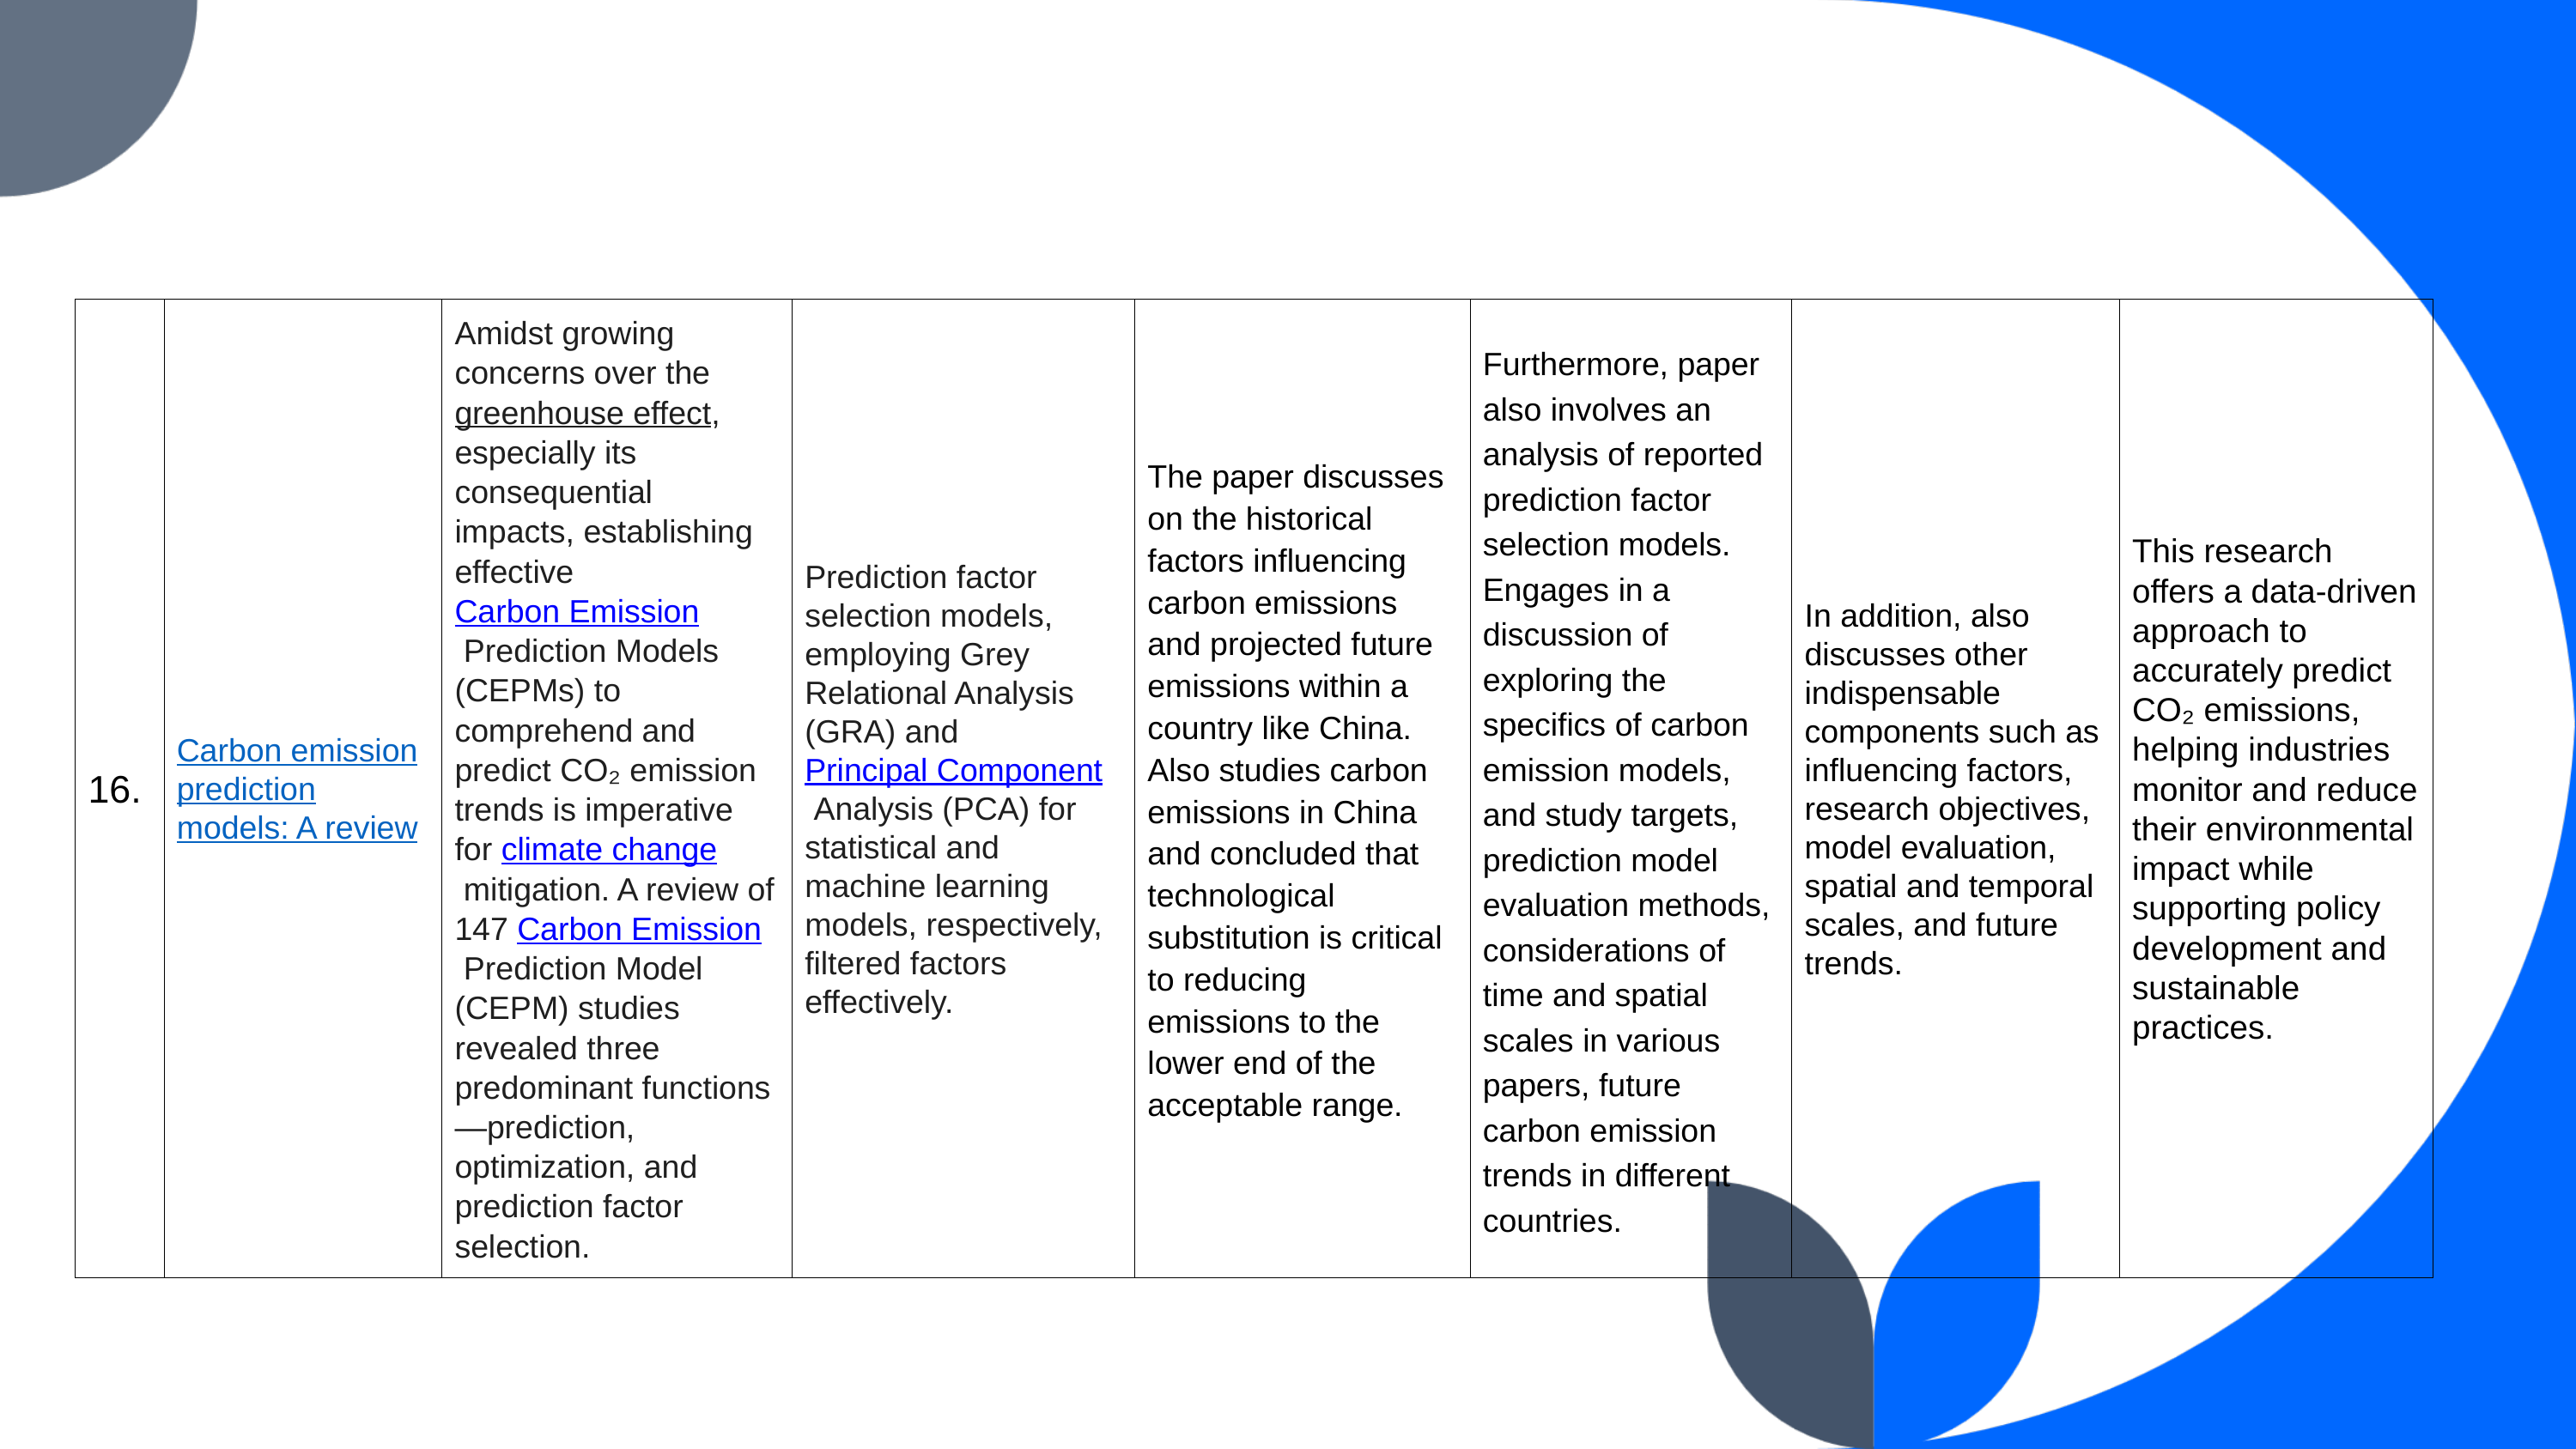

| 16. | Carbon emission prediction models: A review | Amidst growing concerns over the greenhouse effect, especially its consequential impacts, establishing effective Carbon Emission Prediction Models (CEPMs) to comprehend and predict CO₂ emission trends is imperative for climate change mitigation. A review of 147 Carbon Emission Prediction Model (CEPM) studies revealed three predominant functions—prediction, optimization, and prediction factor selection. | Prediction factor selection models, employing Grey Relational Analysis (GRA) and Principal Component Analysis (PCA) for statistical and machine learning models, respectively, filtered factors effectively. | The paper discusses on the historical factors influencing carbon emissions and projected future emissions within a country like China. Also studies carbon emissions in China and concluded that technological substitution is critical to reducing emissions to the lower end of the acceptable range. | Furthermore, paper also involves an analysis of reported prediction factor selection models. Engages in a discussion of exploring the specifics of carbon emission models, and study targets, prediction model evaluation methods, considerations of time and spatial scales in various papers, future carbon emission trends in different countries. | In addition, also discusses other indispensable components such as influencing factors, research objectives, model evaluation, spatial and temporal scales, and future trends. | This research offers a data-driven approach to accurately predict CO₂ emissions, helping industries monitor and reduce their environmental impact while supporting policy development and sustainable practices. |
| --- | --- | --- | --- | --- | --- | --- | --- |